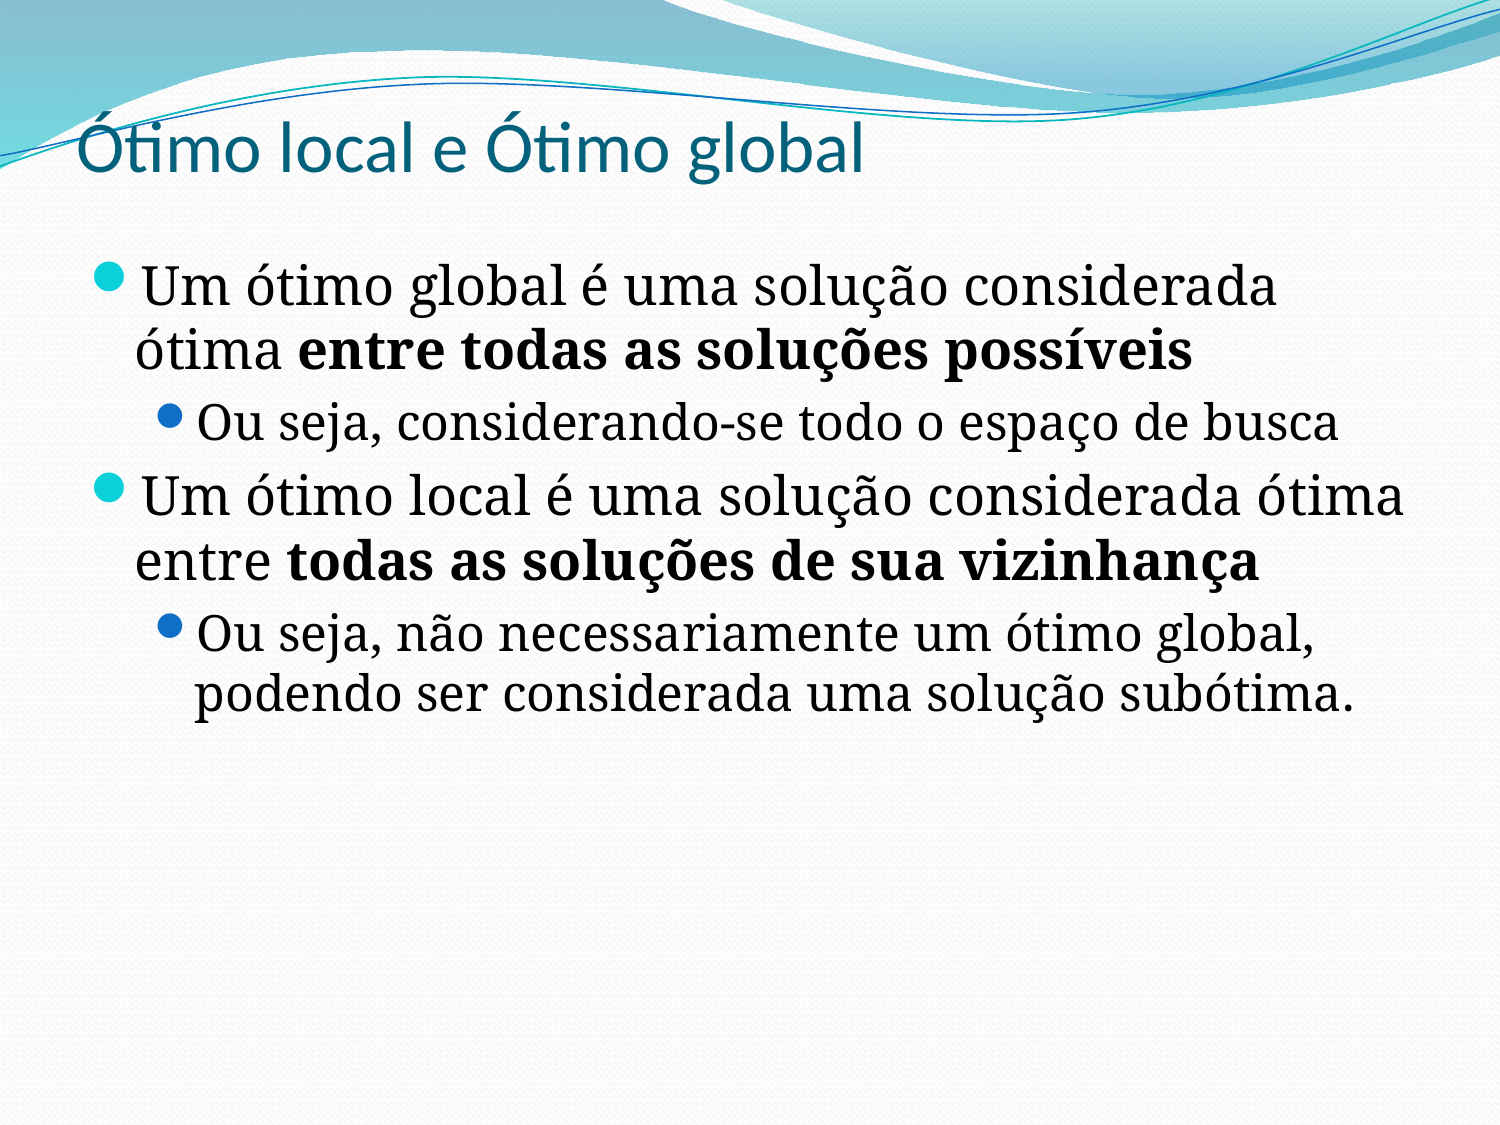

# Ótimo local e Ótimo global
Um ótimo global é uma solução considerada ótima entre todas as soluções possíveis
Ou seja, considerando-se todo o espaço de busca
Um ótimo local é uma solução considerada ótima entre todas as soluções de sua vizinhança
Ou seja, não necessariamente um ótimo global, podendo ser considerada uma solução subótima.